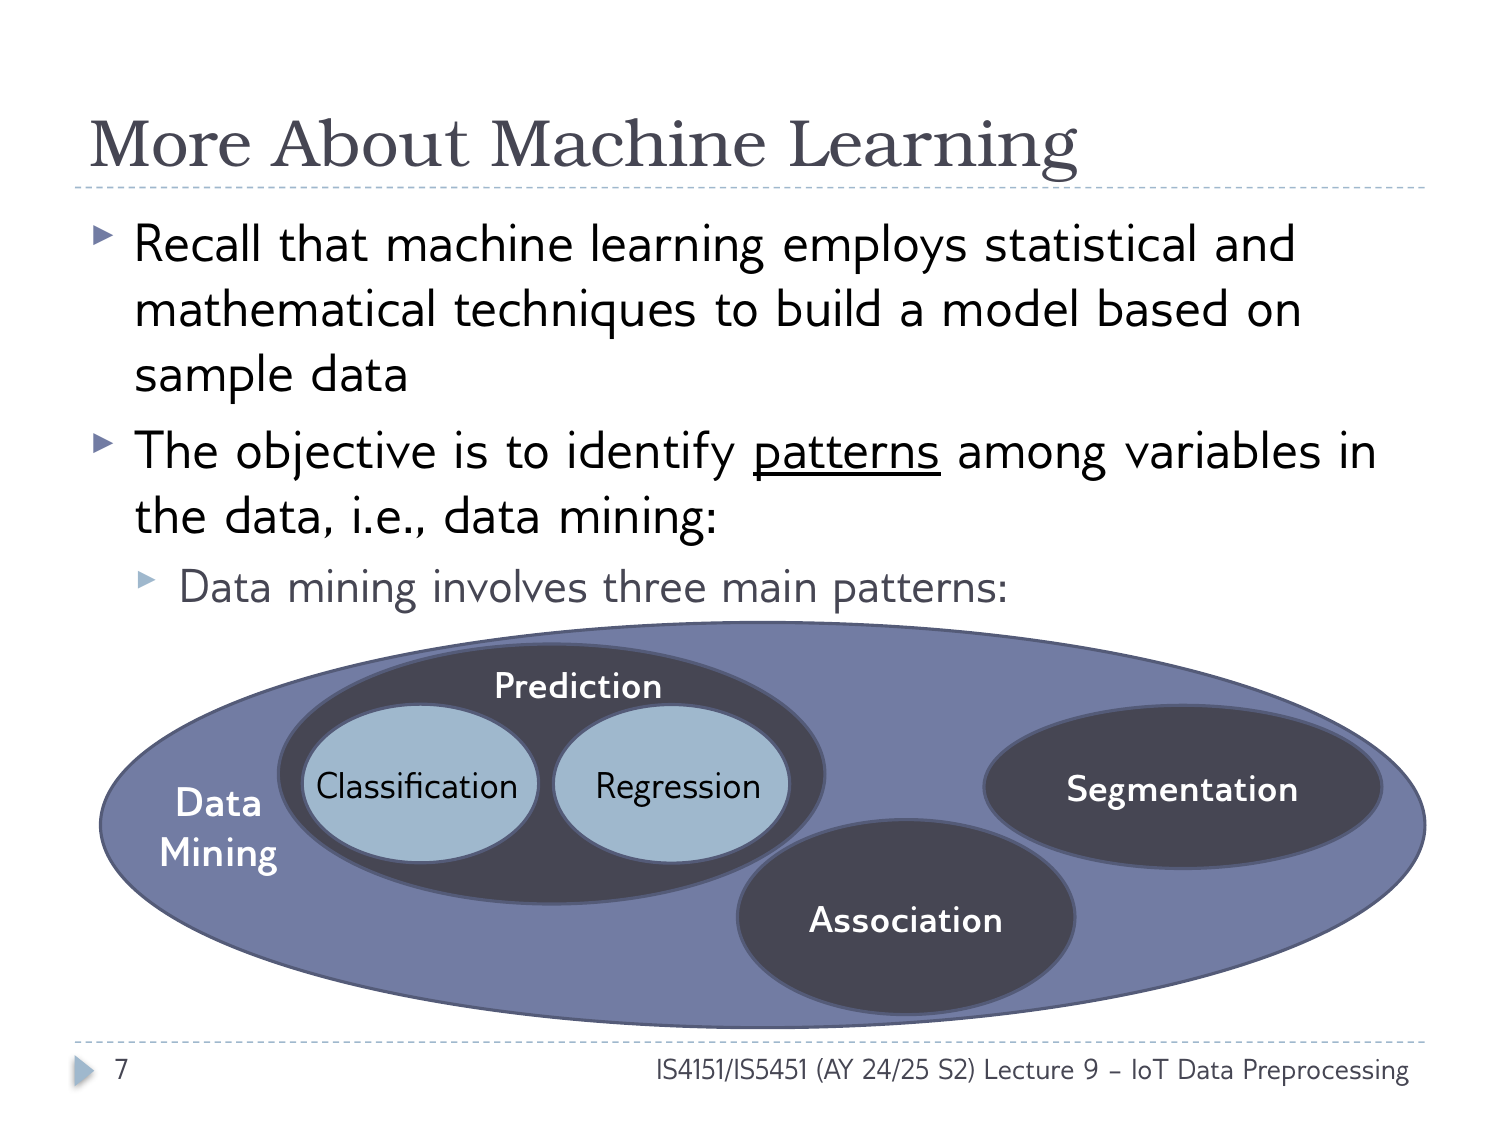

# More About Machine Learning
Recall that machine learning employs statistical and mathematical techniques to build a model based on sample data
The objective is to identify patterns among variables in the data, i.e., data mining:
Data mining involves three main patterns:

Prediction

Segmentation
Classification
Regression
Data Mining
Association
7
IS4151/IS5451 (AY 24/25 S2) Lecture 9 – IoT Data Preprocessing